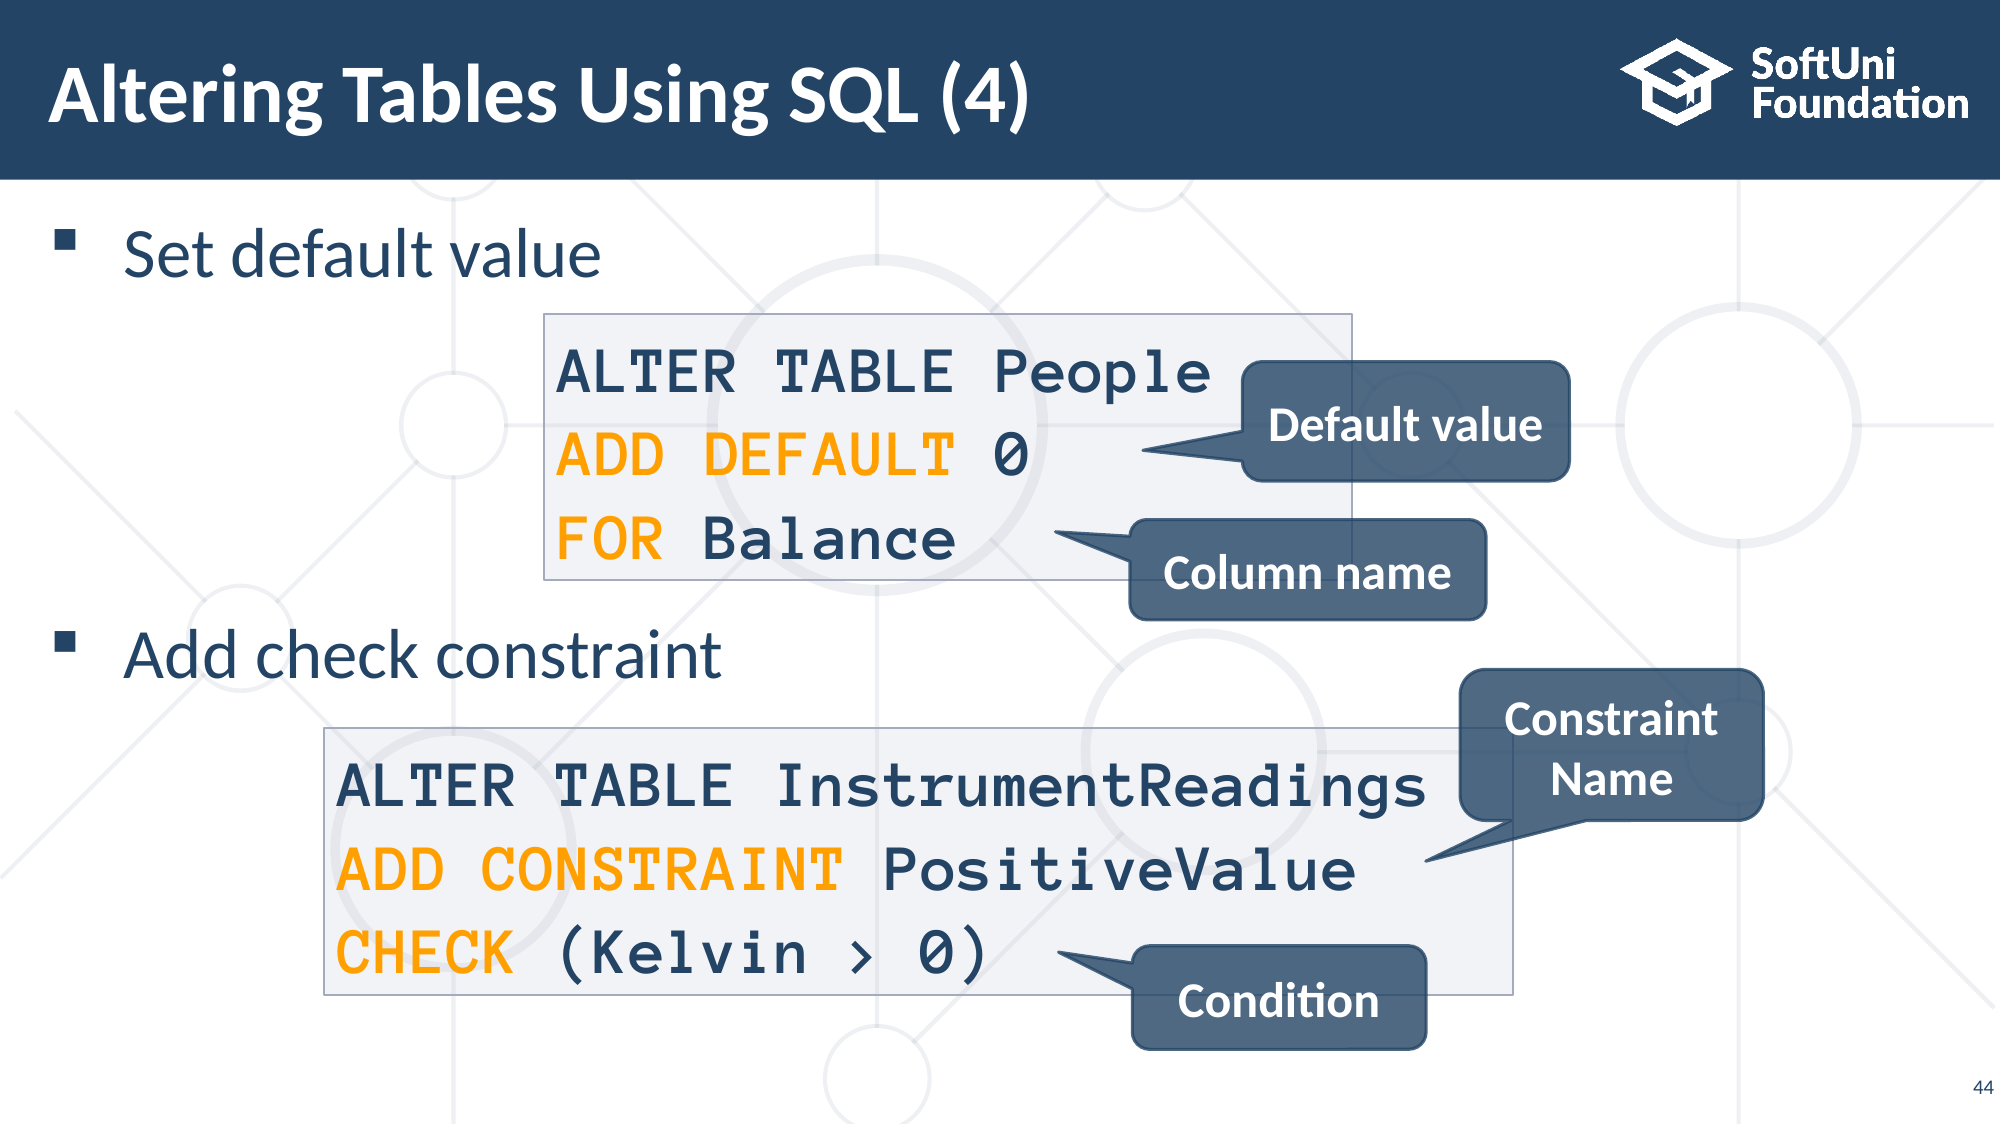

# Altering Tables Using SQL (4)
Set default value
Add check constraint

ALTER TABLE People
ADD DEFAULT 0
FOR Balance
Default value
Column name
Constraint
Name
ALTER TABLE InstrumentReadings
ADD CONSTRAINT PositiveValue
CHECK (Kelvin > 0)
Condition
44